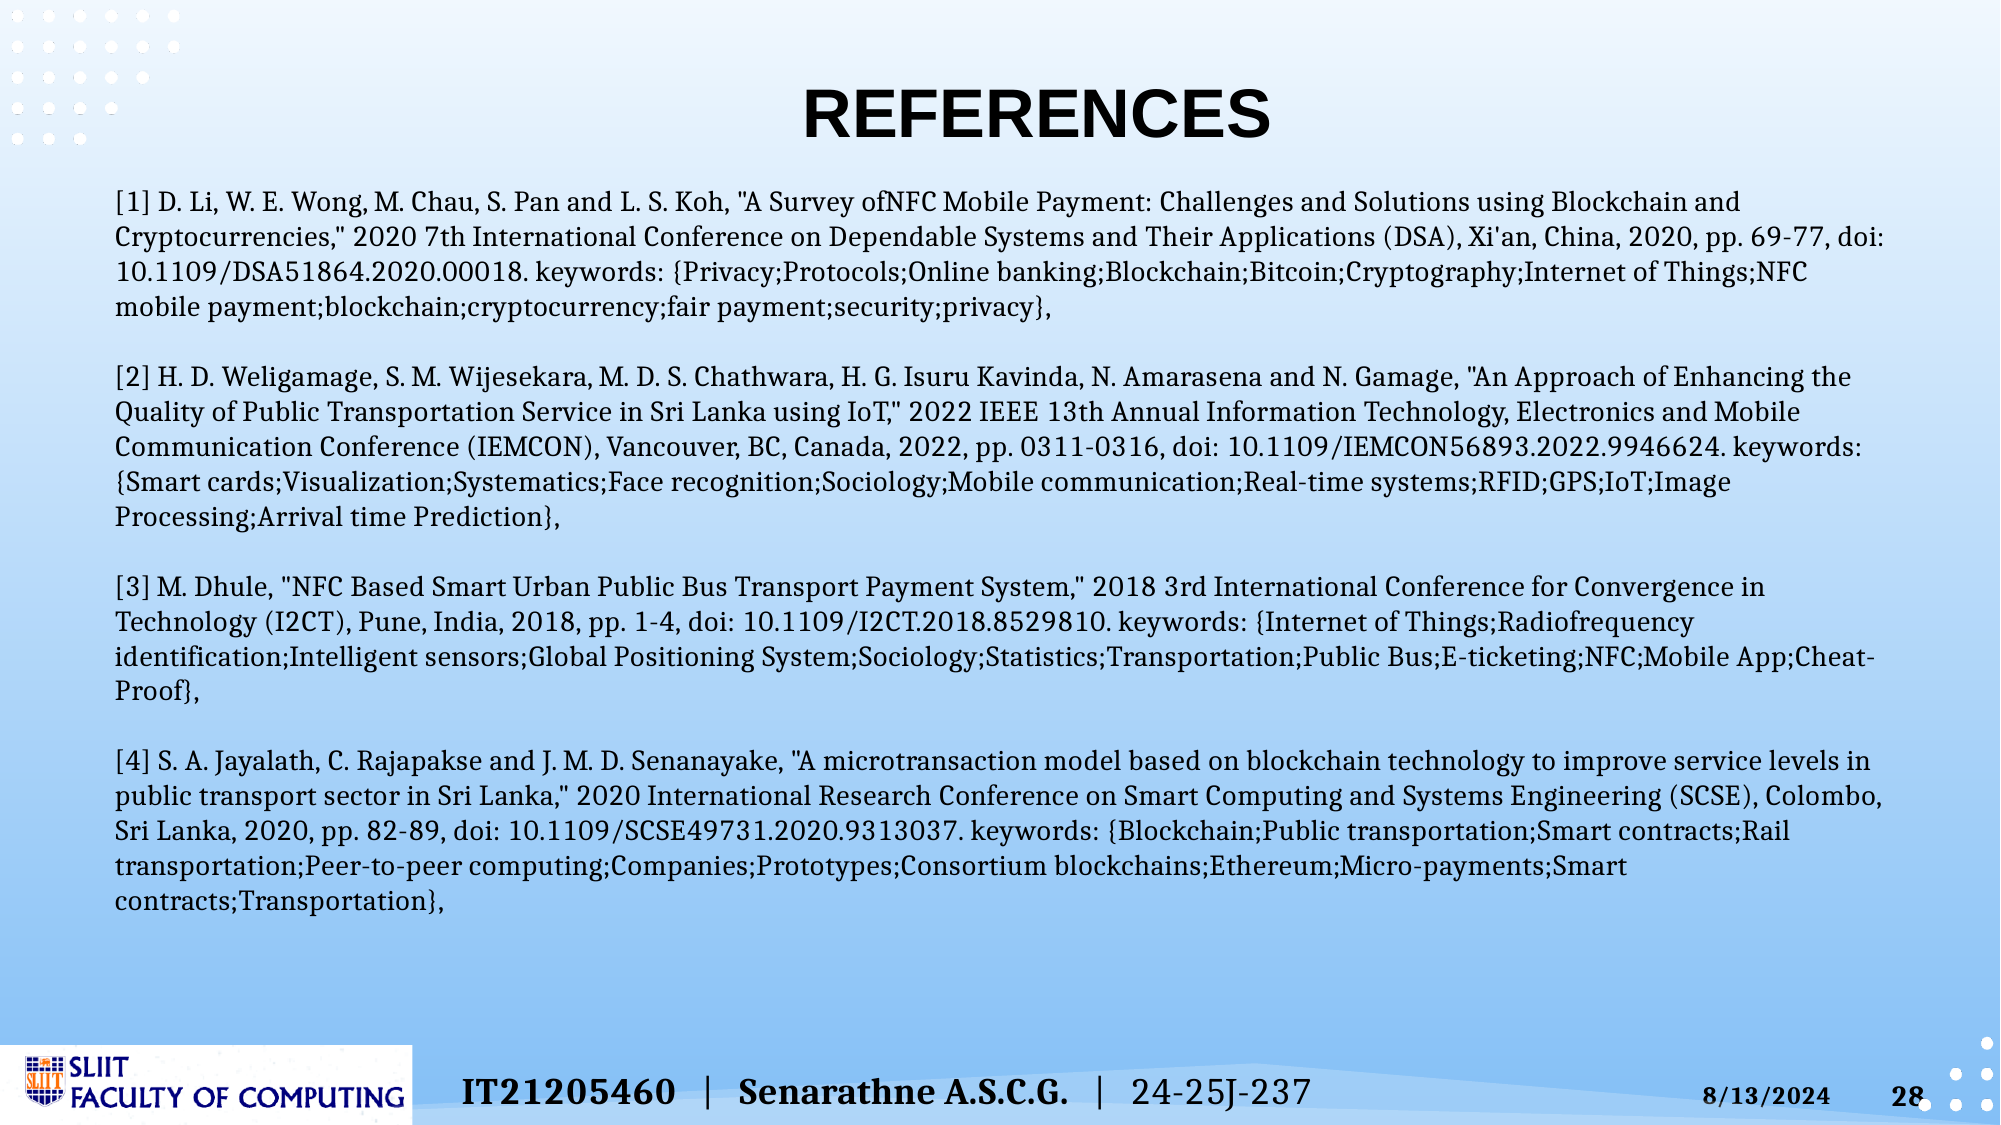

References

[1] D. Li, W. E. Wong, M. Chau, S. Pan and L. S. Koh, "A Survey ofNFC Mobile Payment: Challenges and Solutions using Blockchain and Cryptocurrencies," 2020 7th International Conference on Dependable Systems and Their Applications (DSA), Xi'an, China, 2020, pp. 69-77, doi: 10.1109/DSA51864.2020.00018. keywords: {Privacy;Protocols;Online banking;Blockchain;Bitcoin;Cryptography;Internet of Things;NFC mobile payment;blockchain;cryptocurrency;fair payment;security;privacy},

[2] H. D. Weligamage, S. M. Wijesekara, M. D. S. Chathwara, H. G. Isuru Kavinda, N. Amarasena and N. Gamage, "An Approach of Enhancing the Quality of Public Transportation Service in Sri Lanka using IoT," 2022 IEEE 13th Annual Information Technology, Electronics and Mobile Communication Conference (IEMCON), Vancouver, BC, Canada, 2022, pp. 0311-0316, doi: 10.1109/IEMCON56893.2022.9946624. keywords: {Smart cards;Visualization;Systematics;Face recognition;Sociology;Mobile communication;Real-time systems;RFID;GPS;IoT;Image Processing;Arrival time Prediction},

[3] M. Dhule, "NFC Based Smart Urban Public Bus Transport Payment System," 2018 3rd International Conference for Convergence in Technology (I2CT), Pune, India, 2018, pp. 1-4, doi: 10.1109/I2CT.2018.8529810. keywords: {Internet of Things;Radiofrequency identification;Intelligent sensors;Global Positioning System;Sociology;Statistics;Transportation;Public Bus;E-ticketing;NFC;Mobile App;Cheat-Proof},

[4] S. A. Jayalath, C. Rajapakse and J. M. D. Senanayake, "A microtransaction model based on blockchain technology to improve service levels in public transport sector in Sri Lanka," 2020 International Research Conference on Smart Computing and Systems Engineering (SCSE), Colombo, Sri Lanka, 2020, pp. 82-89, doi: 10.1109/SCSE49731.2020.9313037. keywords: {Blockchain;Public transportation;Smart contracts;Rail transportation;Peer-to-peer computing;Companies;Prototypes;Consortium blockchains;Ethereum;Micro-payments;Smart contracts;Transportation},

IT21205460   |   Senarathne A.S.C.G.   |   24-25J-237